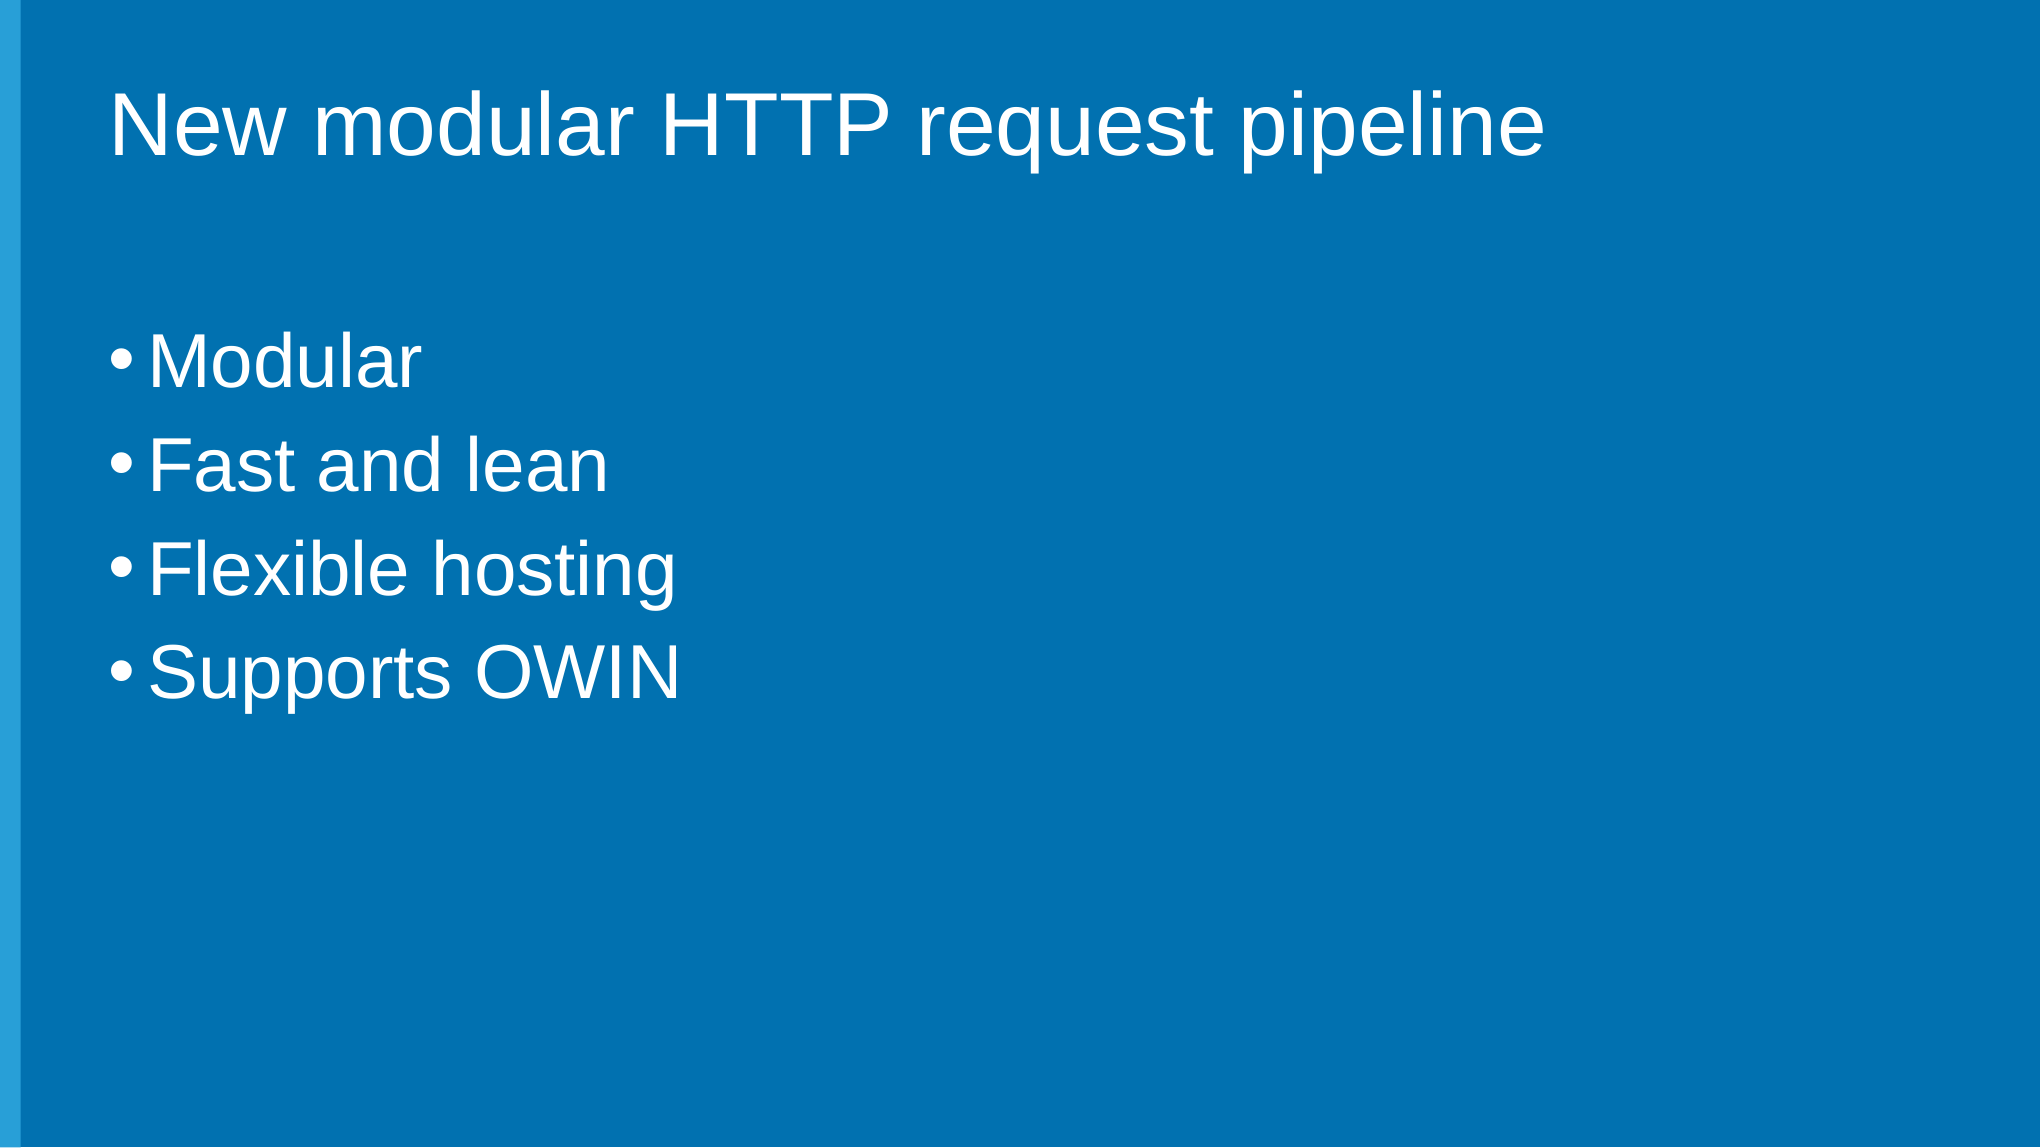

# New modular HTTP request pipeline
Modular
Fast and lean
Flexible hosting
Supports OWIN